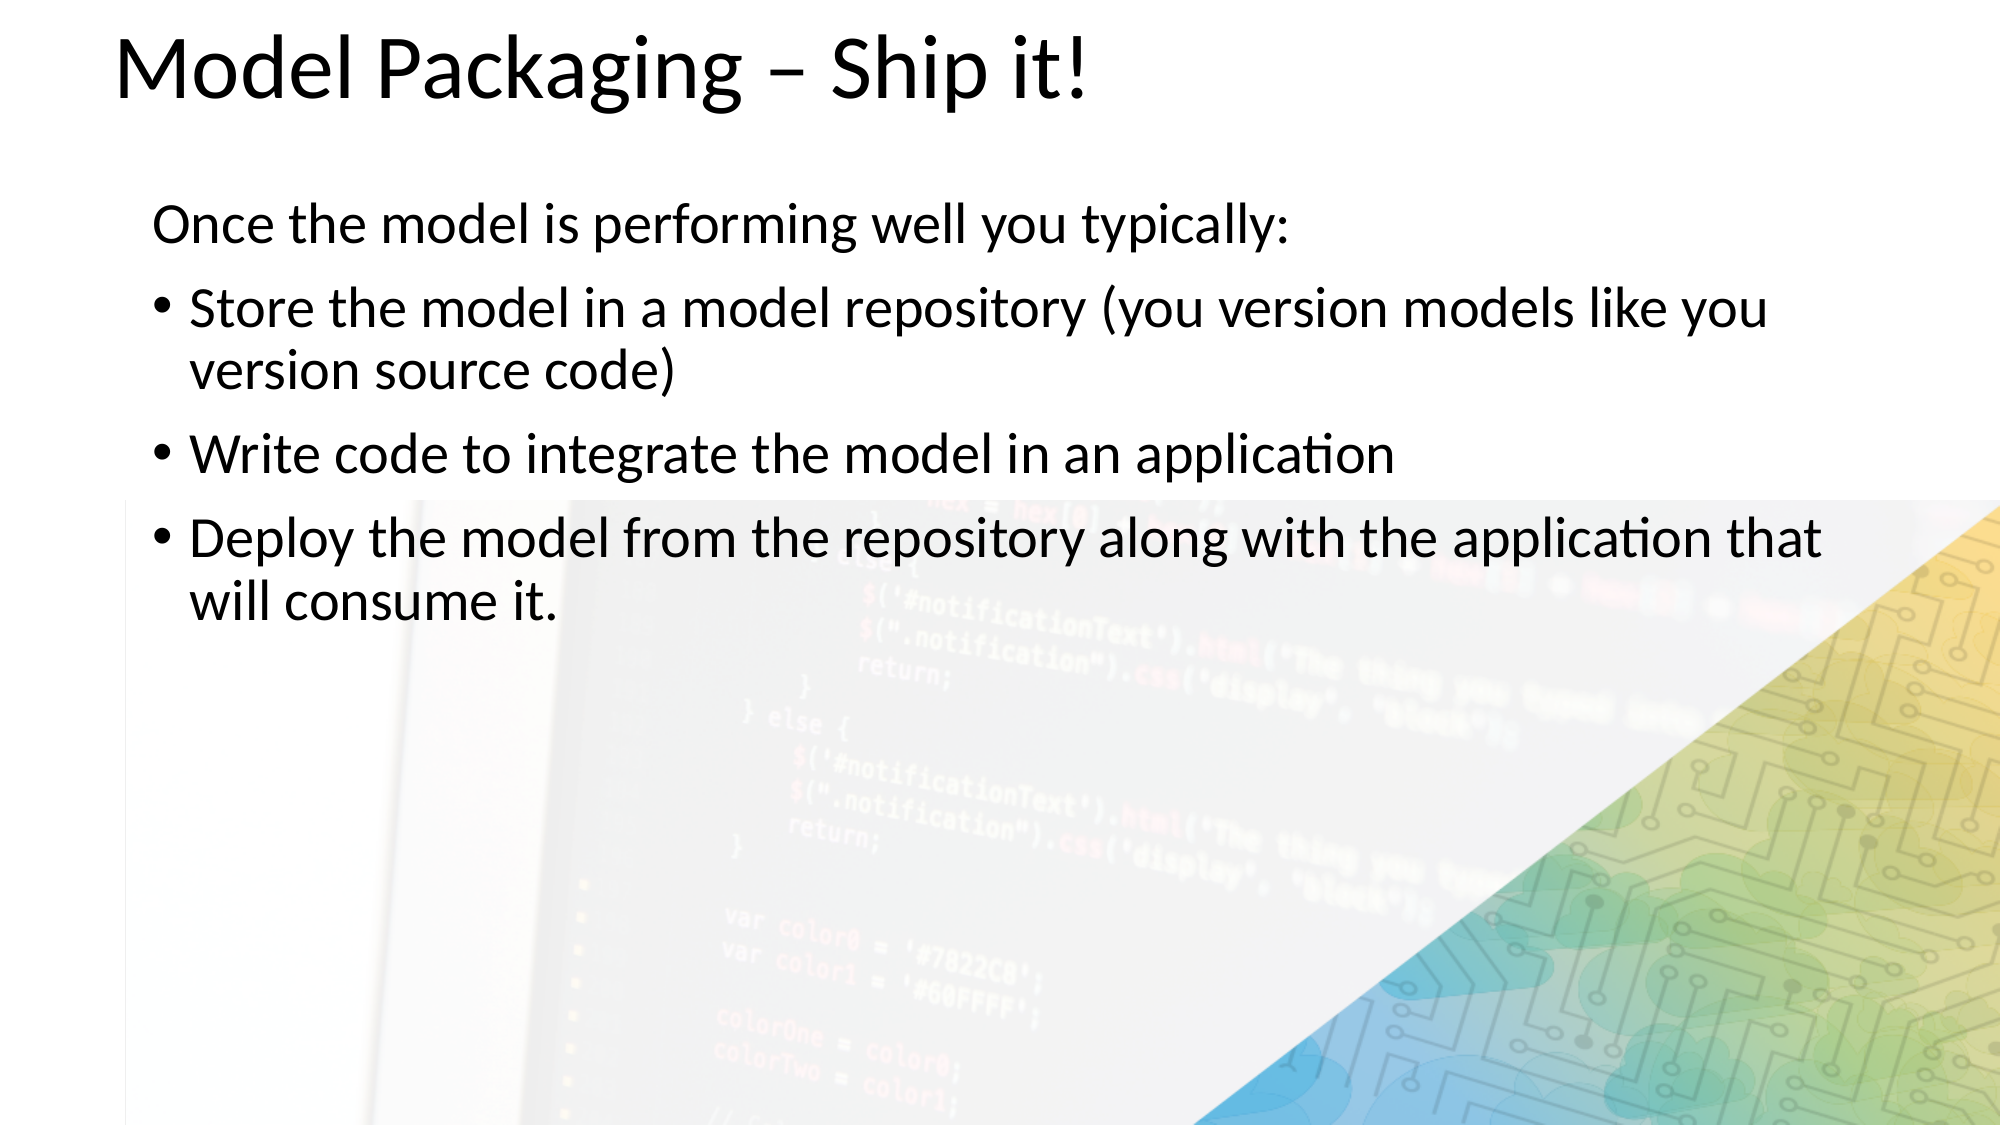

# Model Packaging – Ship it!
Once the model is performing well you typically:
Store the model in a model repository (you version models like you version source code)
Write code to integrate the model in an application
Deploy the model from the repository along with the application that will consume it.